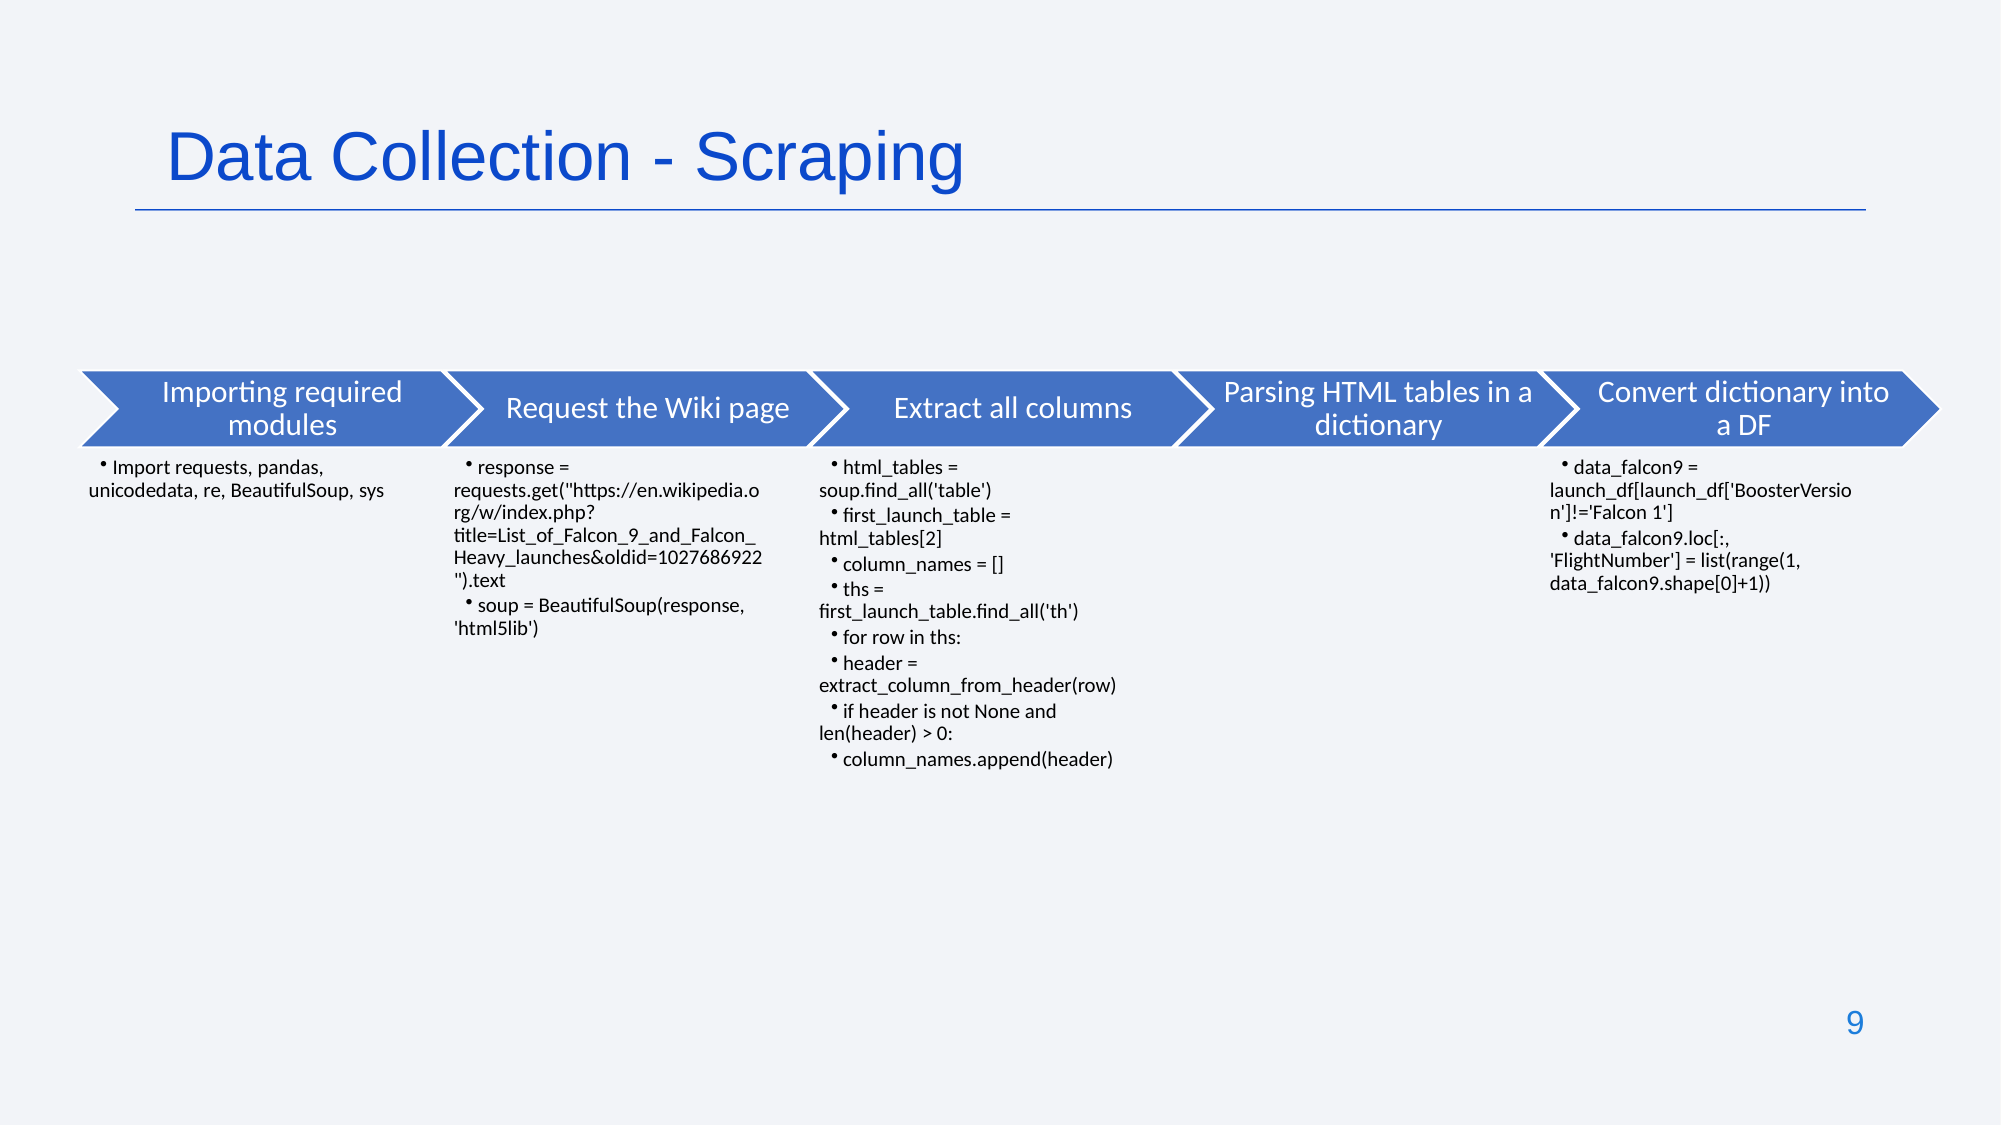

Data Collection - Scraping
Importing required modules
 Import requests, pandas, unicodedata, re, BeautifulSoup, sys
Request the Wiki page
 response = requests.get("https://en.wikipedia.org/w/index.php?title=List_of_Falcon_9_and_Falcon_Heavy_launches&oldid=1027686922").text
 soup = BeautifulSoup(response, 'html5lib')
Extract all columns
 html_tables = soup.find_all('table')
 first_launch_table = html_tables[2]
 column_names = []
 ths = first_launch_table.find_all('th')
 for row in ths:
 header = extract_column_from_header(row)
 if header is not None and len(header) > 0:
 column_names.append(header)
Parsing HTML tables in a dictionary
Convert dictionary into a DF
 data_falcon9 = launch_df[launch_df['BoosterVersion']!='Falcon 1']
 data_falcon9.loc[:, 'FlightNumber'] = list(range(1, data_falcon9.shape[0]+1))
9